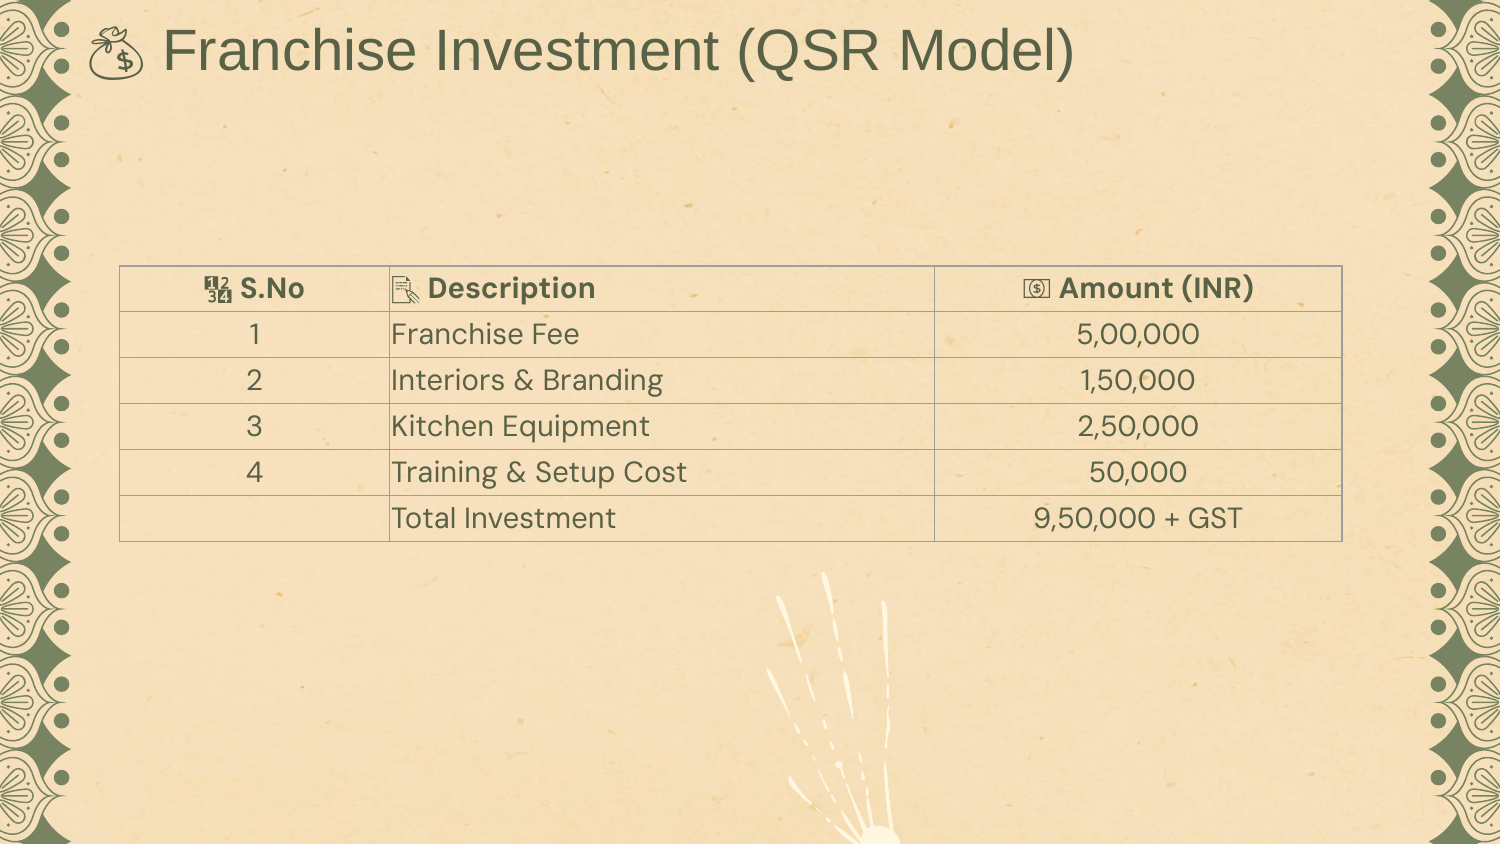

# 💰 Franchise Investment (QSR Model)
| 🔢 S.No | 📝 Description | 💵 Amount (INR) |
| --- | --- | --- |
| 1 | Franchise Fee | 5,00,000 |
| 2 | Interiors & Branding | 1,50,000 |
| 3 | Kitchen Equipment | 2,50,000 |
| 4 | Training & Setup Cost | 50,000 |
|  | Total Investment | 9,50,000 + GST |